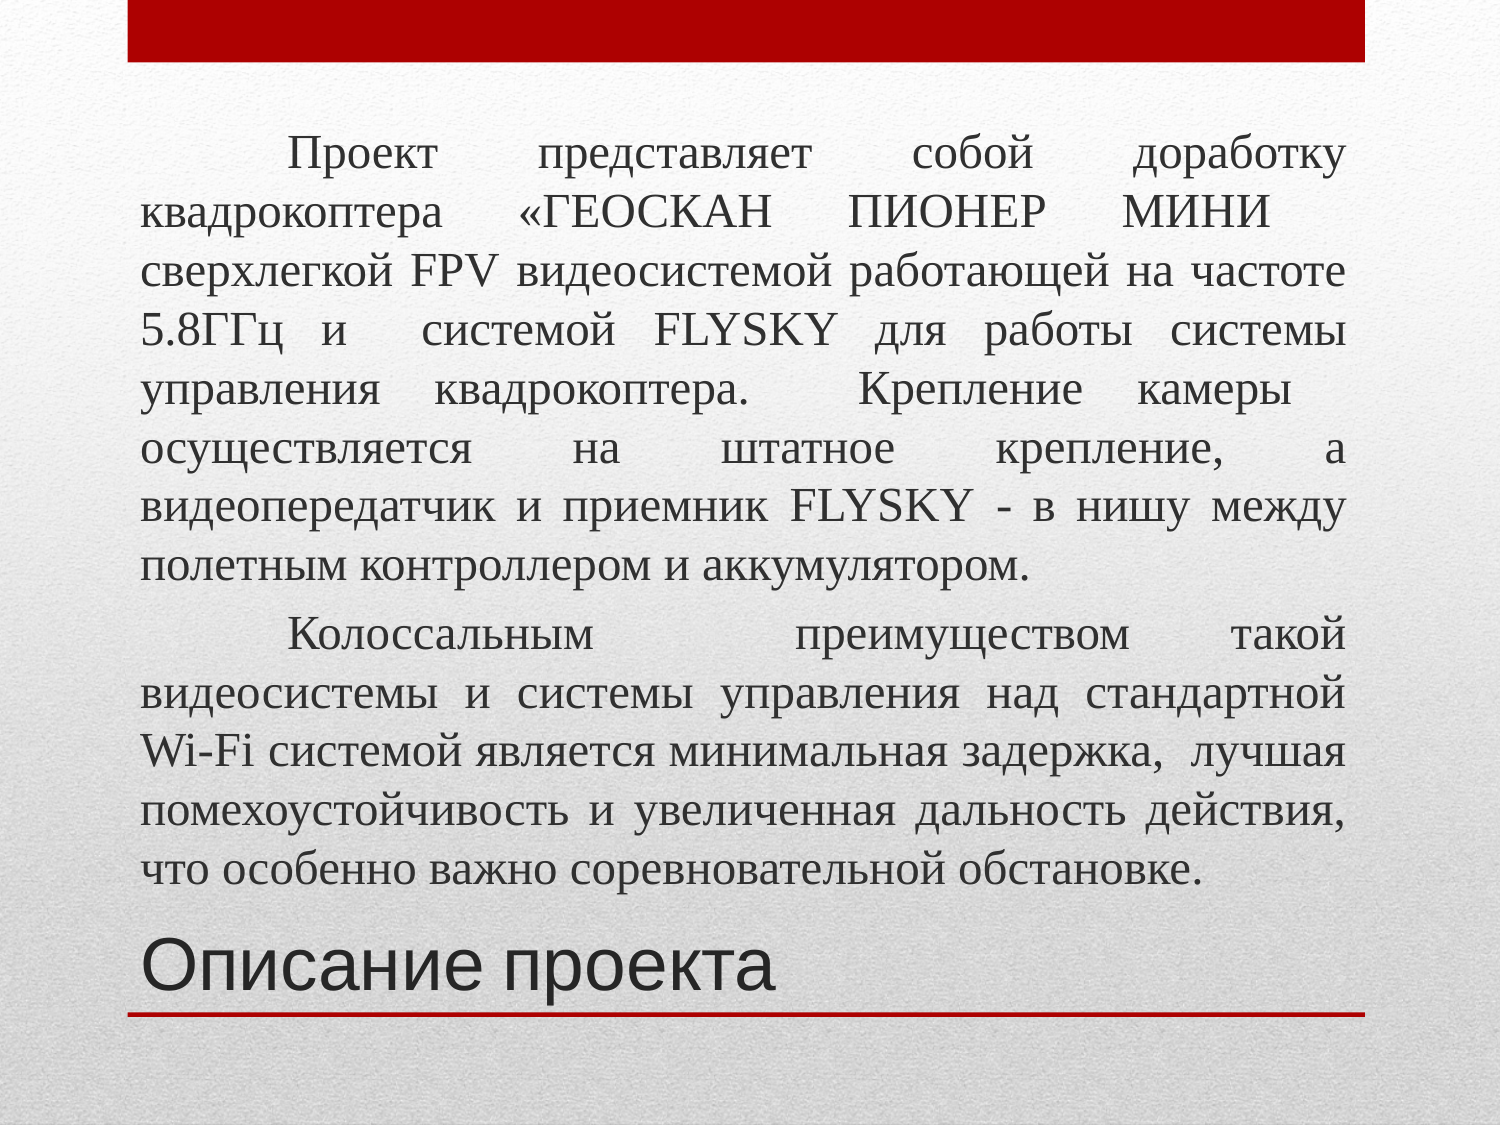

Проект представляет собой доработку квадрокоптера «ГЕОСКАН ПИОНЕР МИНИ  сверхлегкой FPV видеосистемой работающей на частоте 5.8ГГц и  системой FLYSKY для работы системы управления квадрокоптера.  Крепление камеры  осуществляется на штатное крепление, а видеопередатчик и приемник FLYSKY - в нишу между полетным контроллером и аккумулятором.
	Колоссальным  преимуществом такой видеосистемы и системы управления над стандартной Wi-Fi системой является минимальная задержка,  лучшая помехоустойчивость и увеличенная дальность действия, что особенно важно соревновательной обстановке.

# Описание проекта